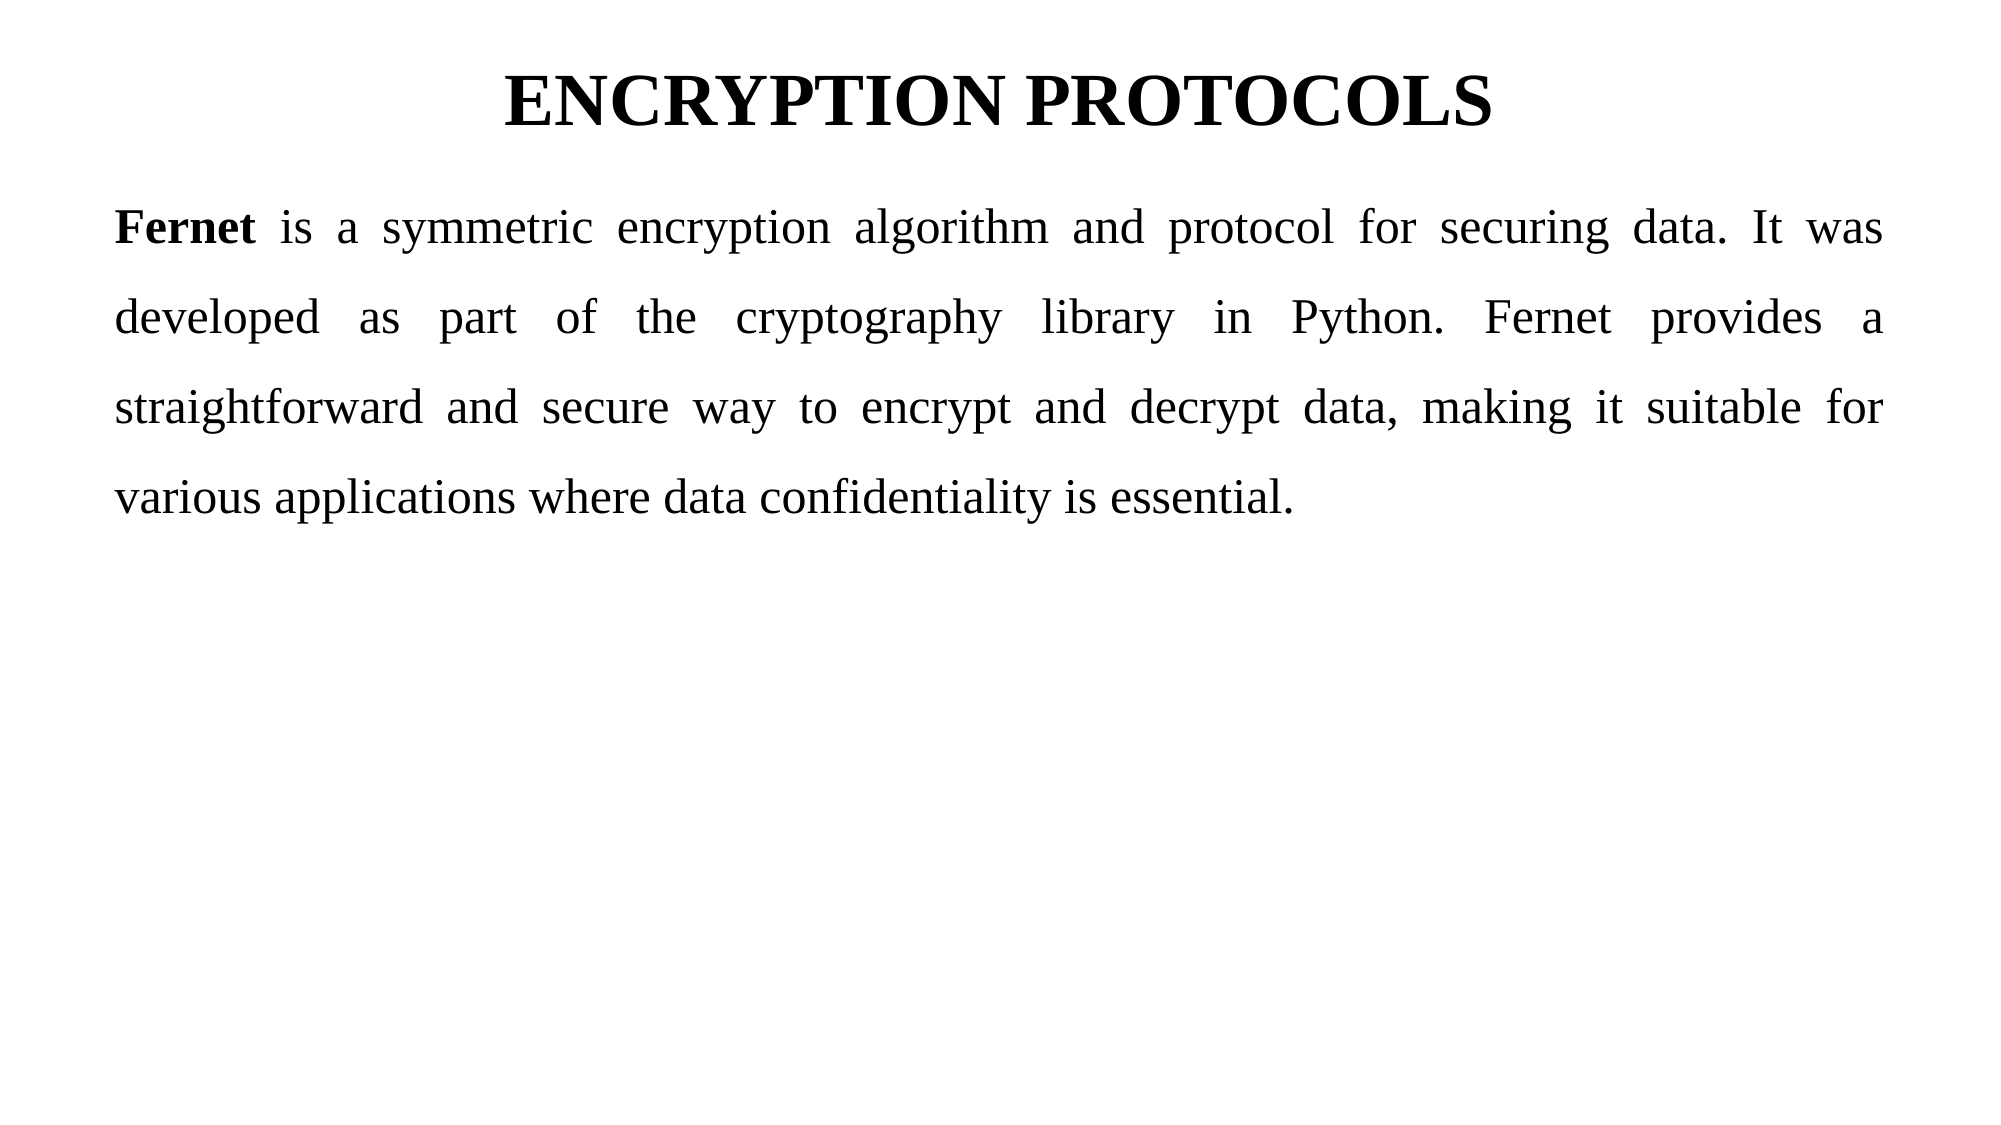

# ENCRYPTION PROTOCOLS
Fernet is a symmetric encryption algorithm and protocol for securing data. It was developed as part of the cryptography library in Python. Fernet provides a straightforward and secure way to encrypt and decrypt data, making it suitable for various applications where data confidentiality is essential.